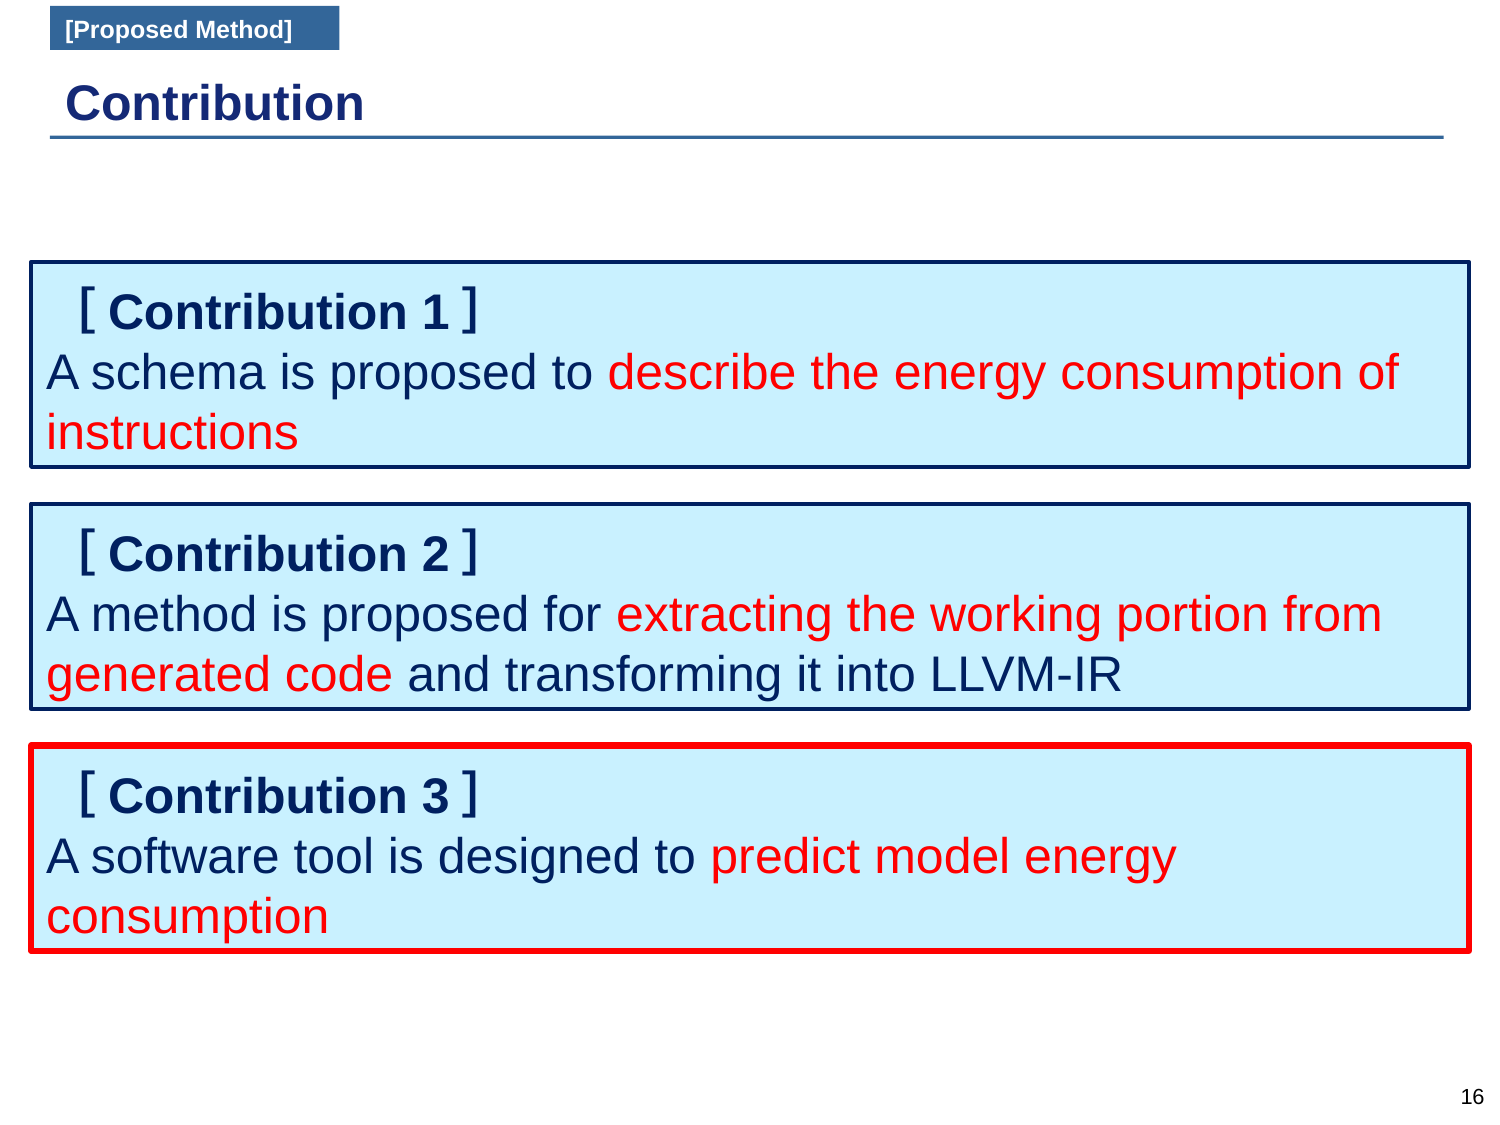

[Proposed Method]

# Contribution
［Contribution 1］
A schema is proposed to describe the energy consumption of instructions
［Contribution 2］
A method is proposed for extracting the working portion from generated code and transforming it into LLVM-IR
［Contribution 3］
A software tool is designed to predict model energy consumption
16